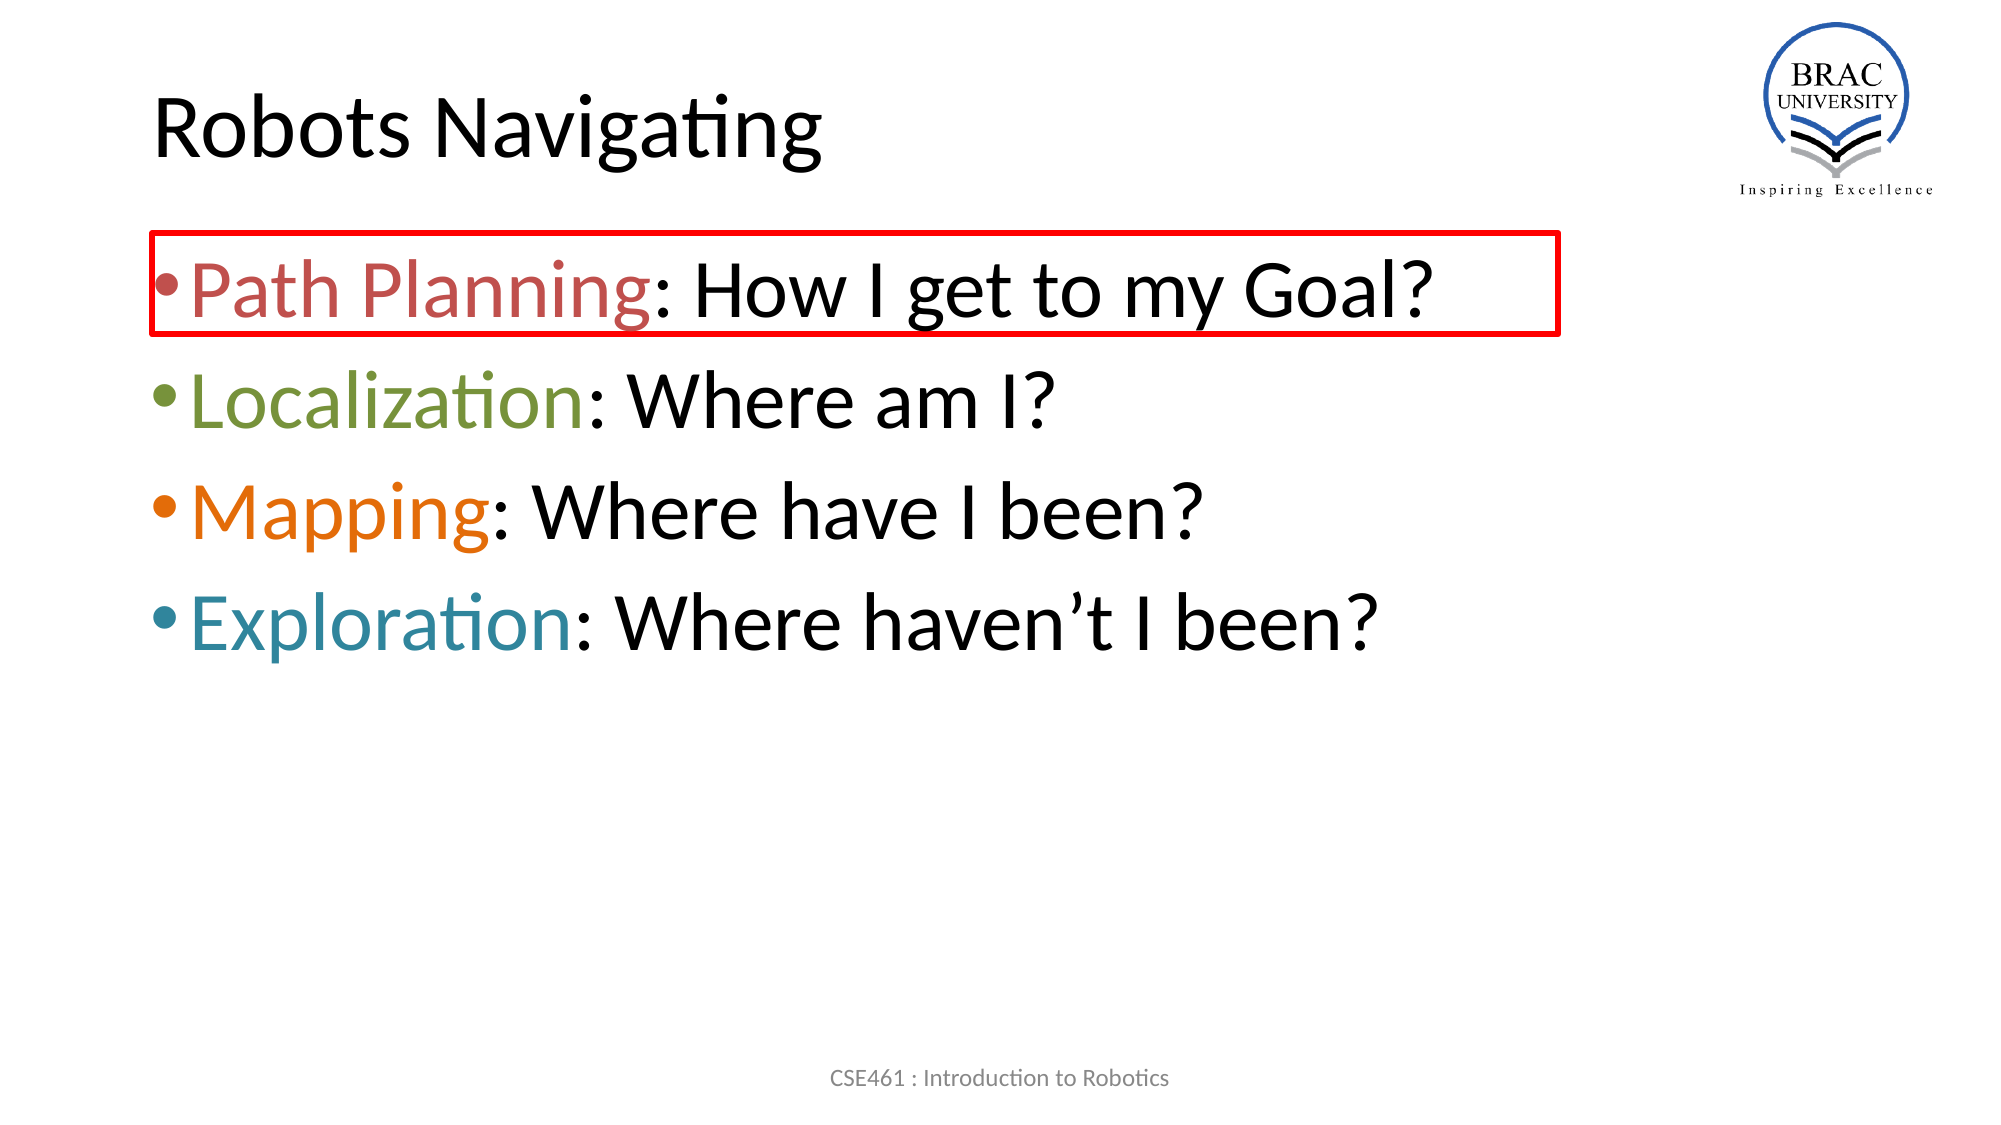

# Robots Navigating
Path Planning: How I get to my Goal?
Localization: Where am I?
Mapping: Where have I been?
Exploration: Where haven’t I been?
CSE461 : Introduction to Robotics
10